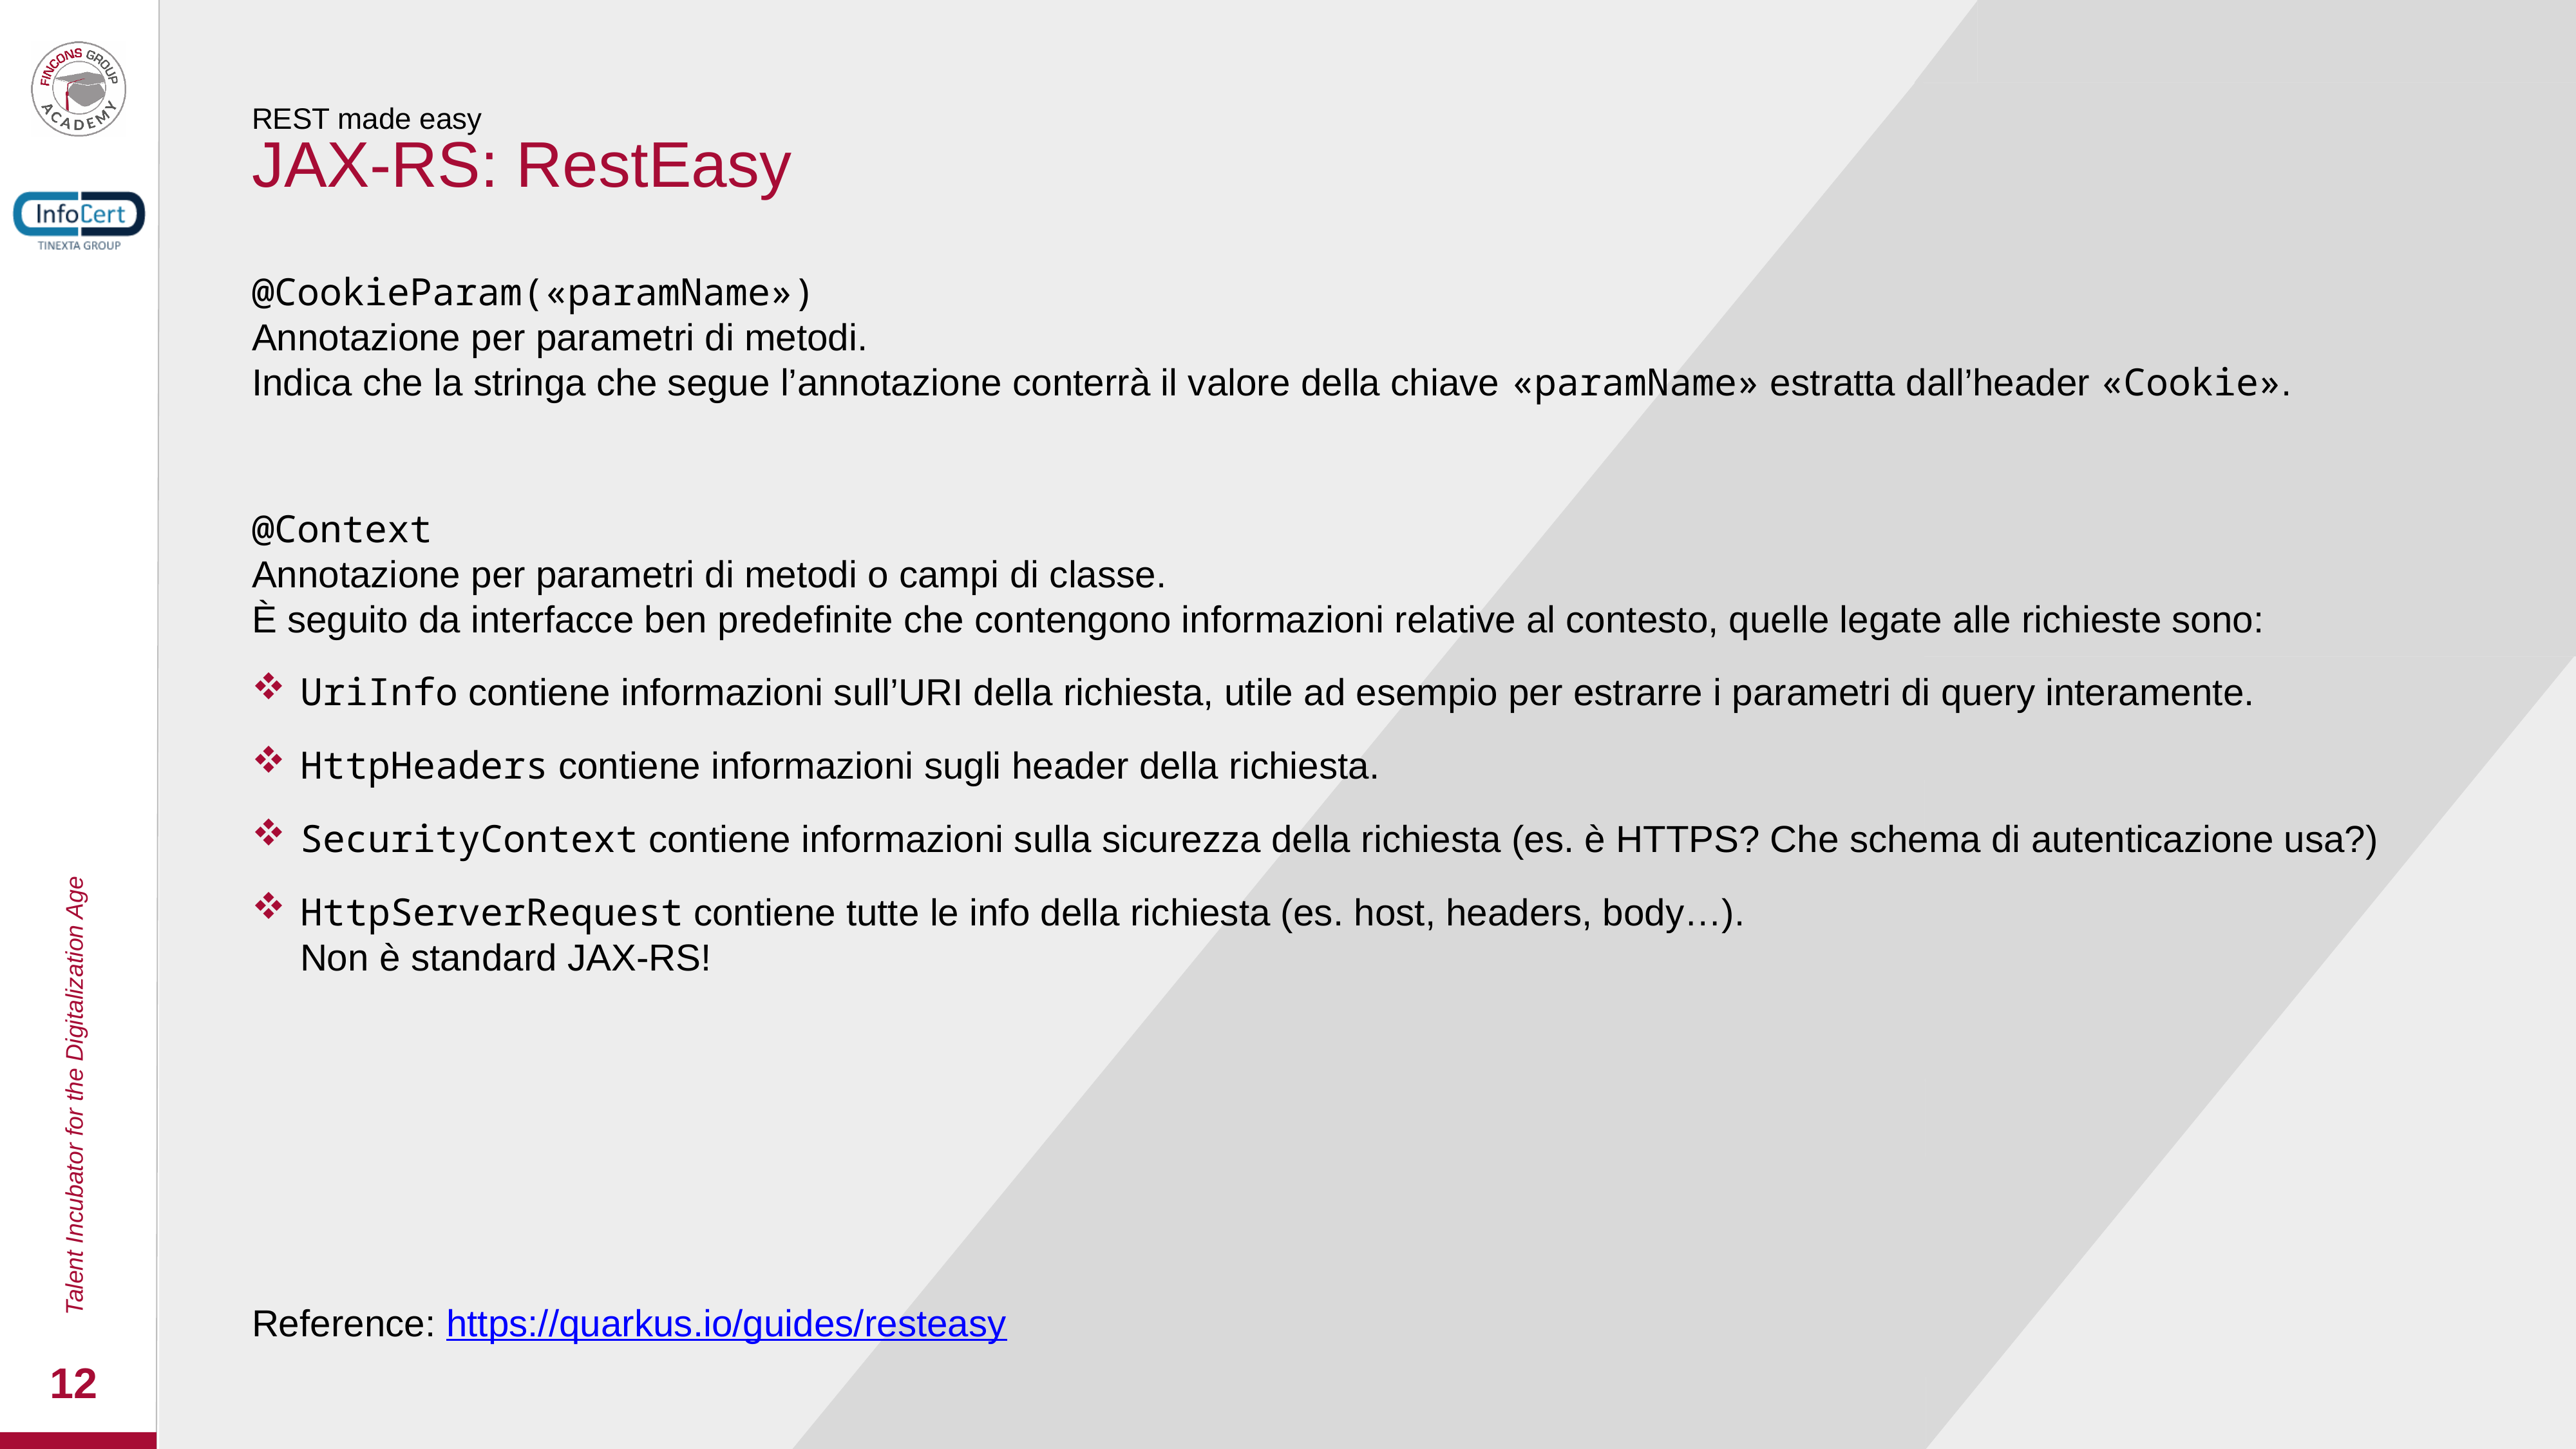

REST made easy
JAX-RS: RestEasy
@CookieParam(«paramName»)
Annotazione per parametri di metodi.
Indica che la stringa che segue l’annotazione conterrà il valore della chiave «paramName» estratta dall’header «Cookie».

@Context
Annotazione per parametri di metodi o campi di classe.
È seguito da interfacce ben predefinite che contengono informazioni relative al contesto, quelle legate alle richieste sono:
UriInfo contiene informazioni sull’URI della richiesta, utile ad esempio per estrarre i parametri di query interamente.
HttpHeaders contiene informazioni sugli header della richiesta.
SecurityContext contiene informazioni sulla sicurezza della richiesta (es. è HTTPS? Che schema di autenticazione usa?)
HttpServerRequest contiene tutte le info della richiesta (es. host, headers, body…).
Non è standard JAX-RS!

Reference: https://quarkus.io/guides/resteasy